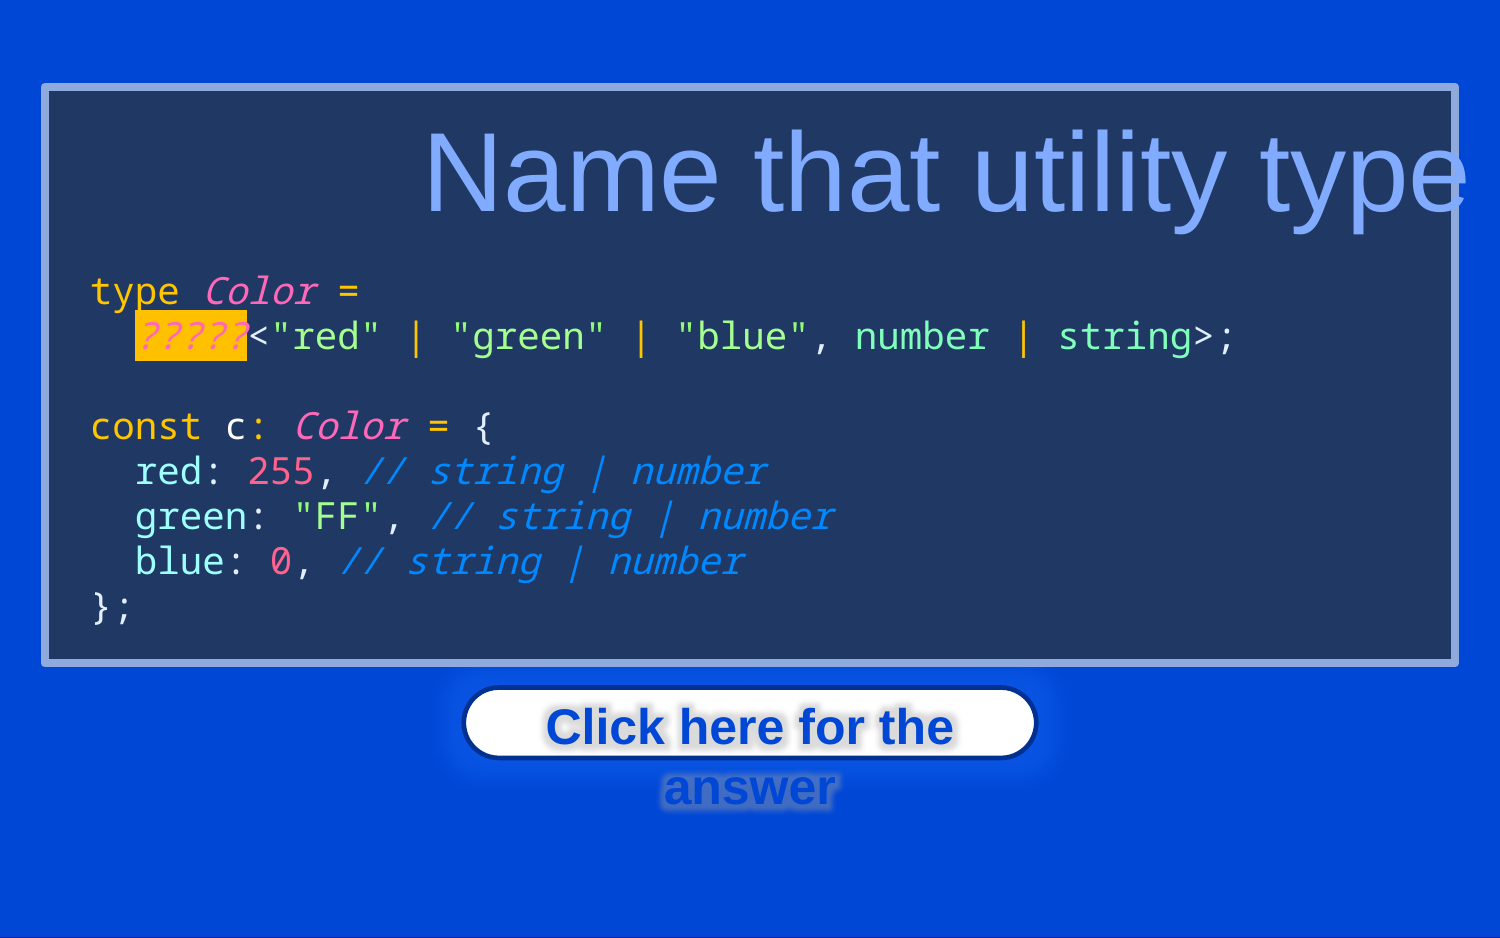

type Color =
  ?????<"red" | "green" | "blue", number | string>;
const c: Color = {
  red: 255, // string | number
  green: "FF", // string | number
  blue: 0, // string | number
};
Name that utility type
Click here for the answer